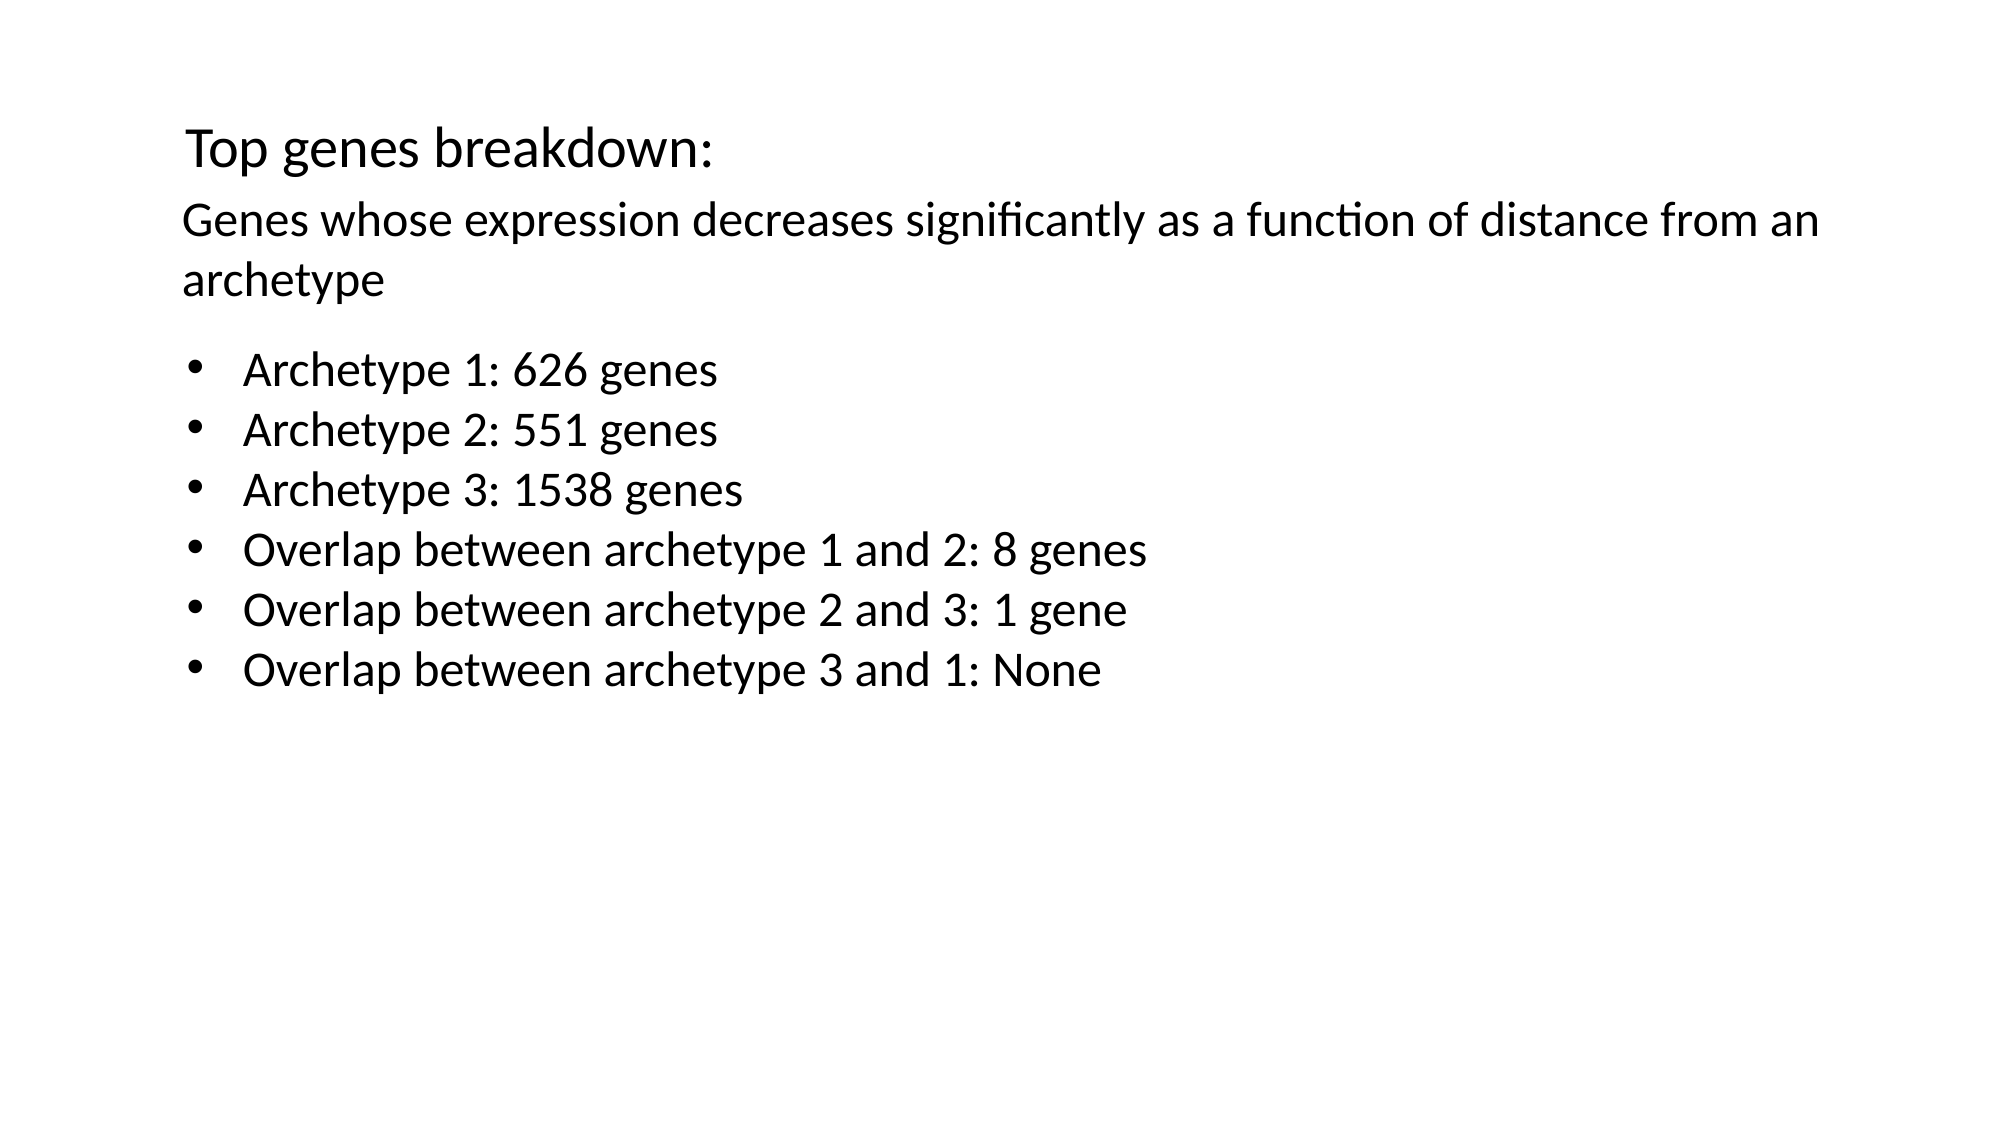

Top genes breakdown:
Genes whose expression decreases significantly as a function of distance from an archetype
Archetype 1: 626 genes
Archetype 2: 551 genes
Archetype 3: 1538 genes
Overlap between archetype 1 and 2: 8 genes
Overlap between archetype 2 and 3: 1 gene
Overlap between archetype 3 and 1: None